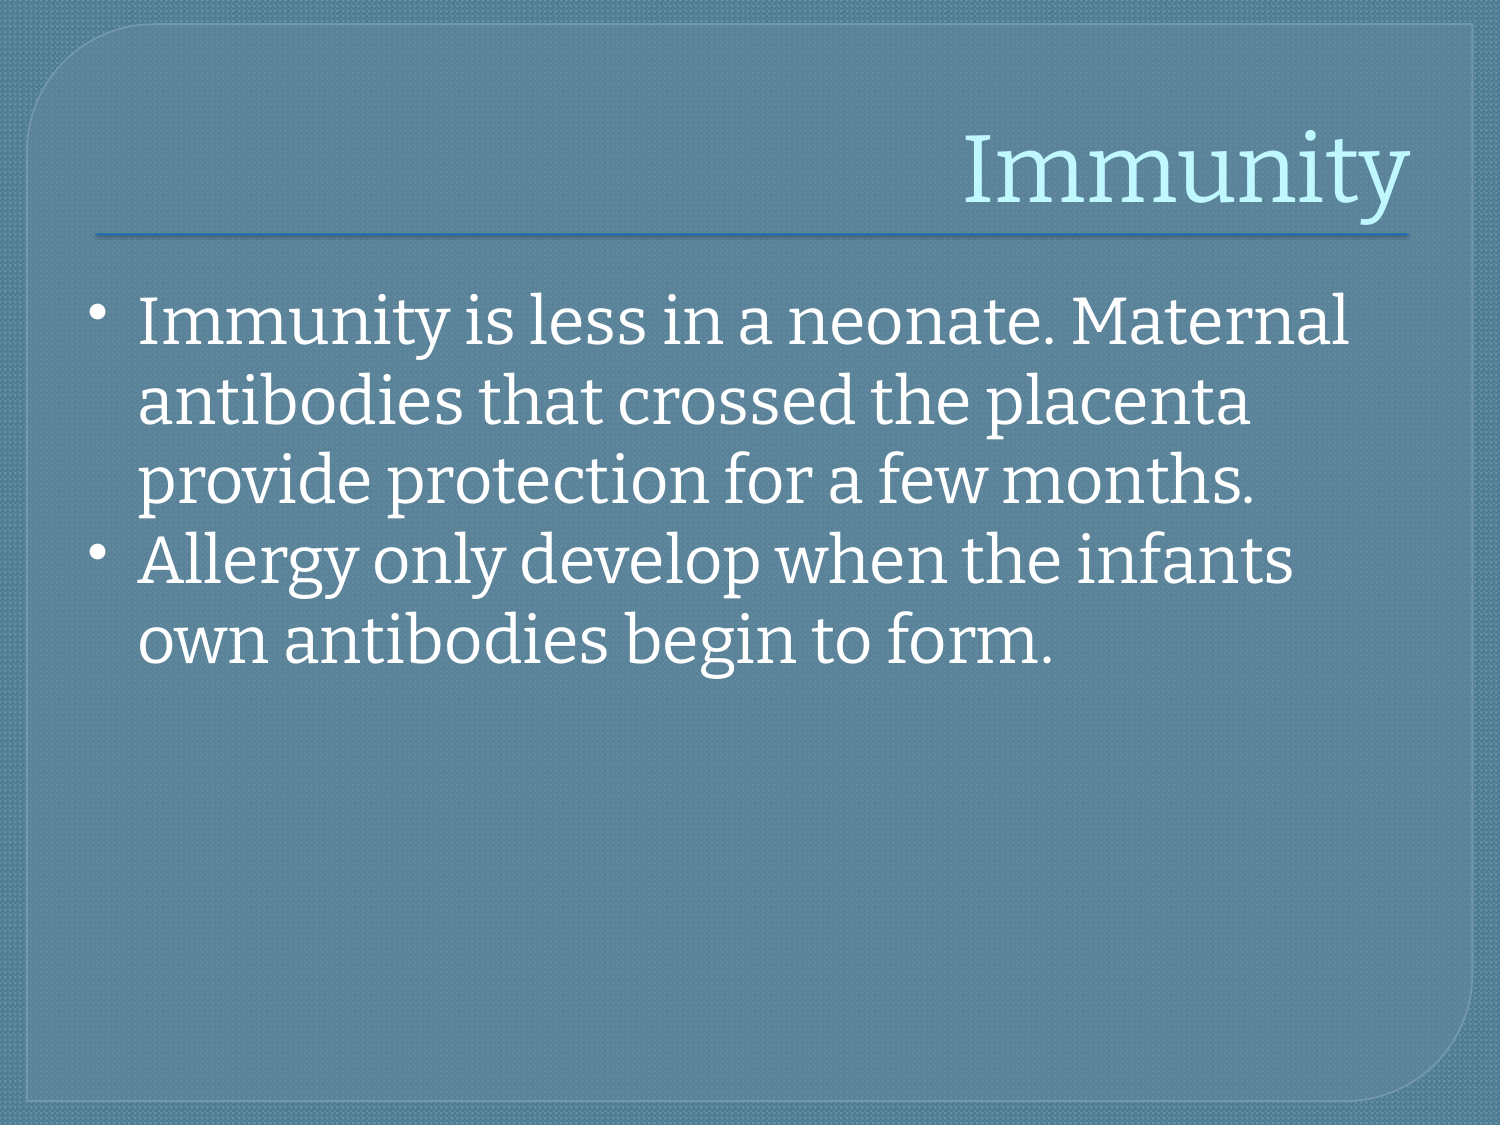

# Immunity
Immunity is less in a neonate. Maternal antibodies that crossed the placenta provide protection for a few months.
Allergy only develop when the infants own antibodies begin to form.